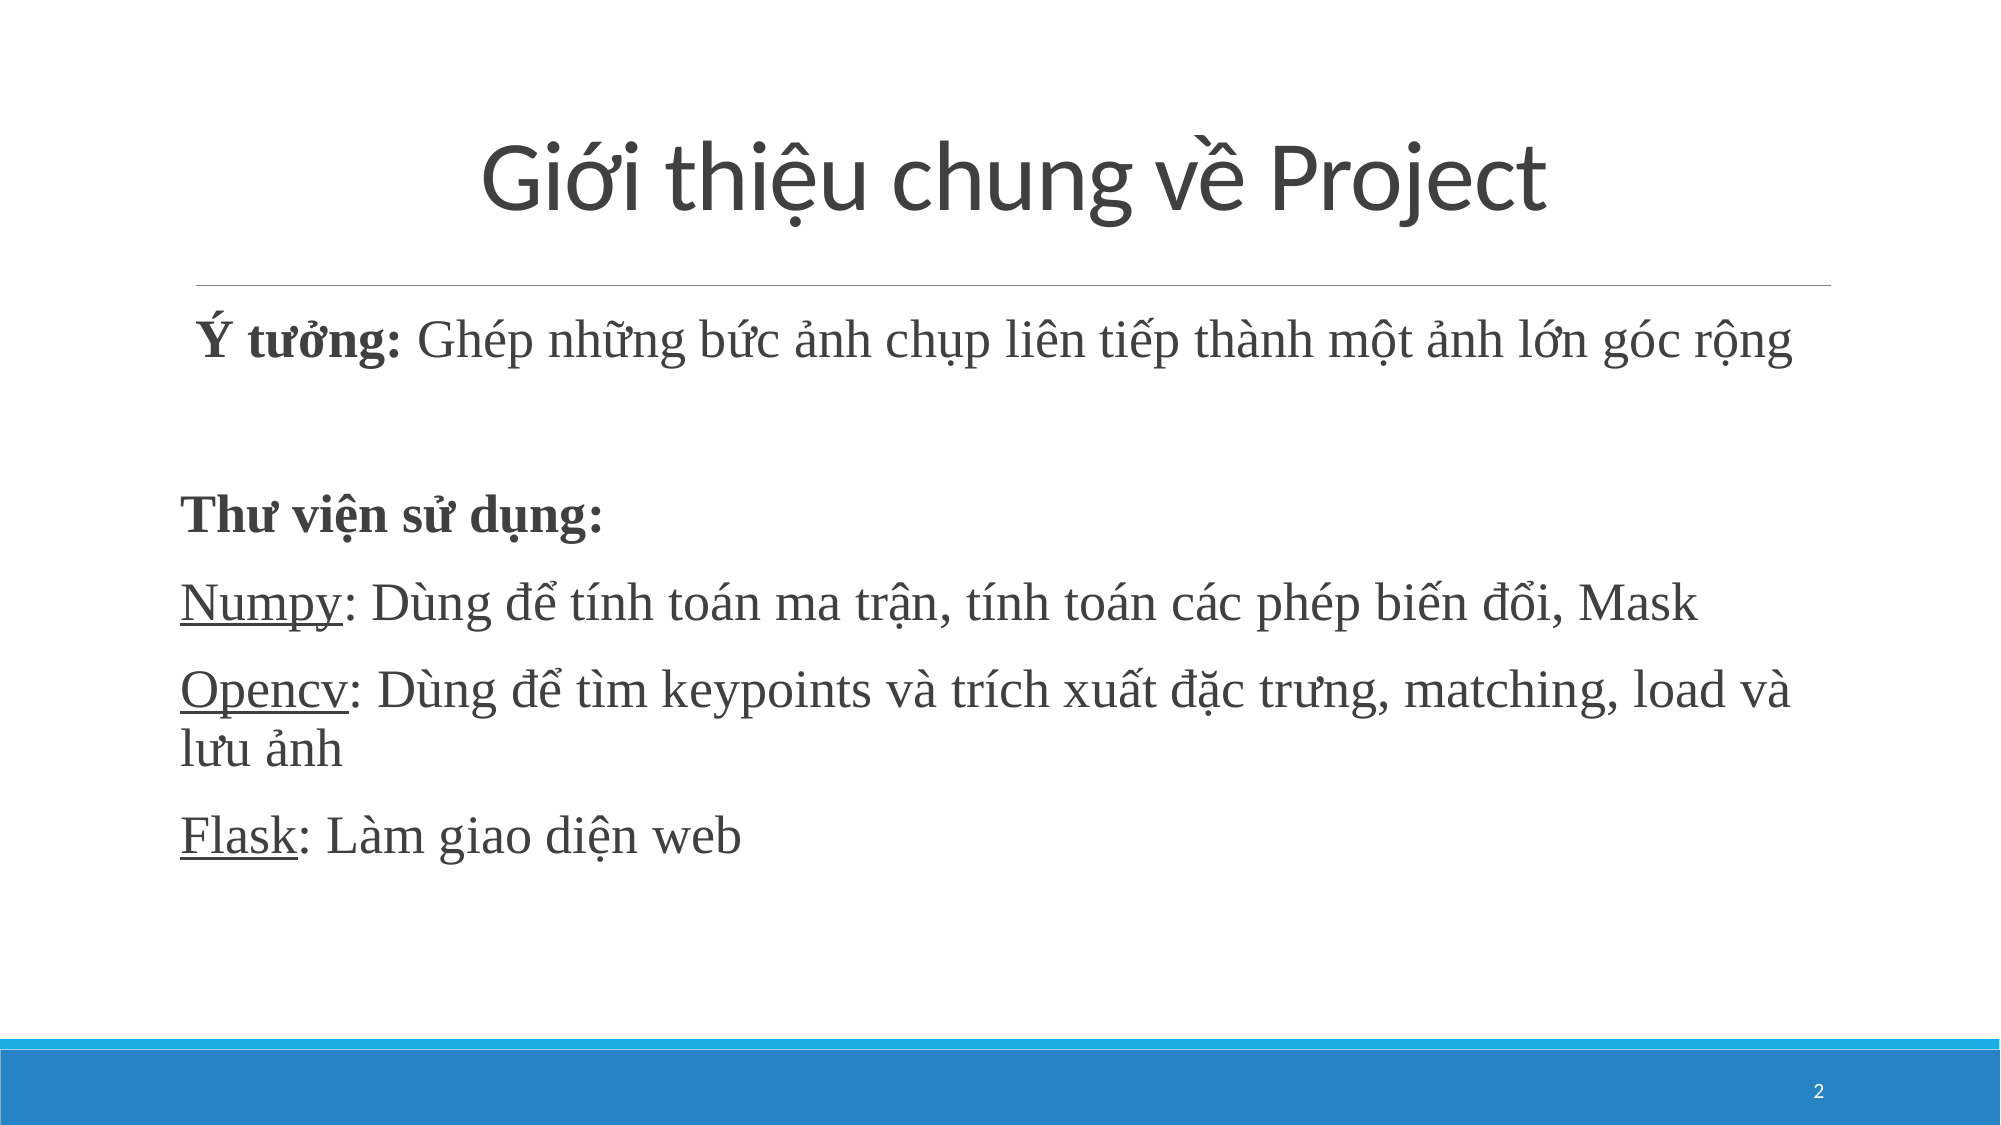

# Giới thiệu chung về Project
Ý tưởng: Ghép những bức ảnh chụp liên tiếp thành một ảnh lớn góc rộng

Thư viện sử dụng:
Numpy: Dùng để tính toán ma trận, tính toán các phép biến đổi, Mask
Opencv: Dùng để tìm keypoints và trích xuất đặc trưng, matching, load và lưu ảnh
Flask: Làm giao diện web

2